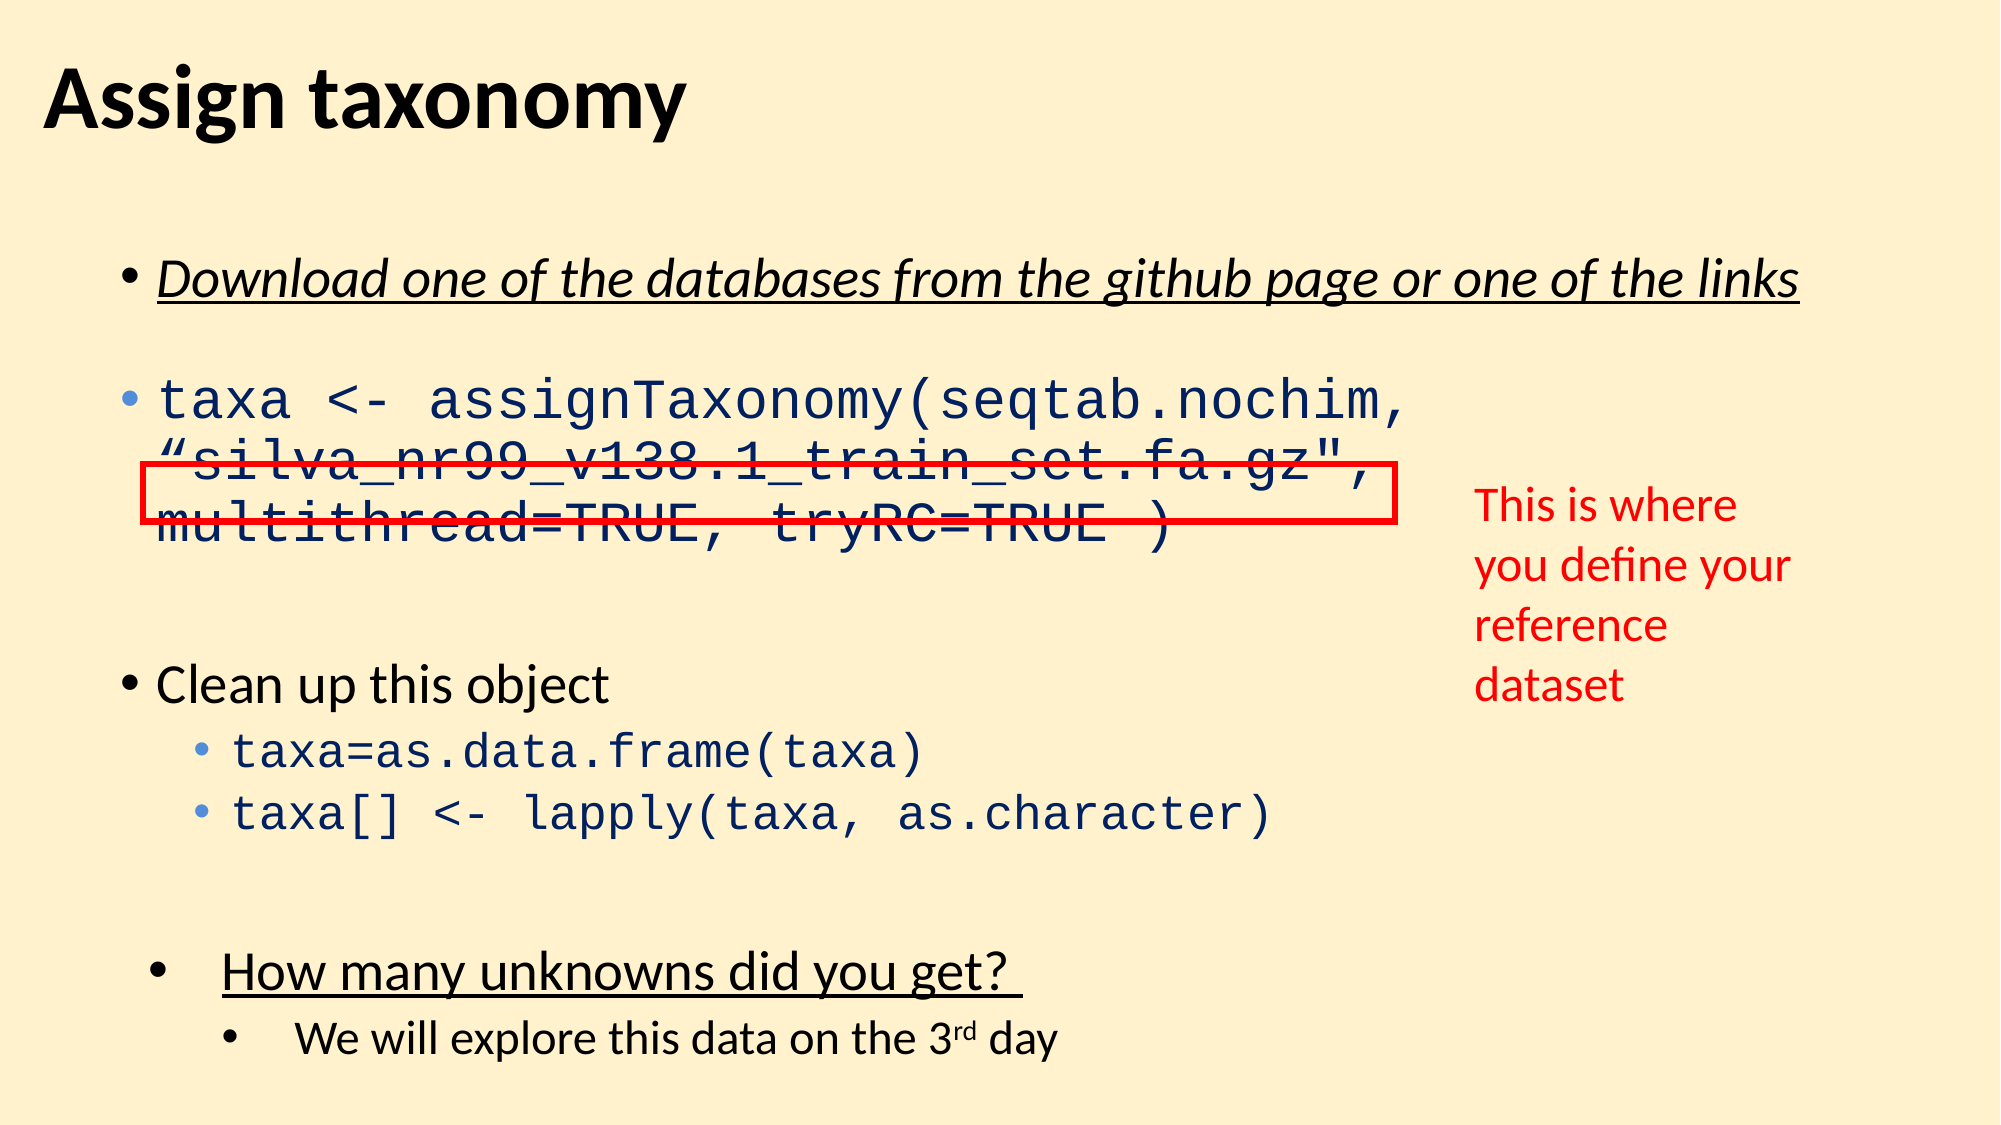

# Assign taxonomy
Download one of the databases from the github page or one of the links

taxa <- assignTaxonomy(seqtab.nochim, “silva_nr99_v138.1_train_set.fa.gz", multithread=TRUE, tryRC=TRUE )

Clean up this object
taxa=as.data.frame(taxa)
taxa[] <- lapply(taxa, as.character)

How many unknowns did you get?
We will explore this data on the 3rd day

This is where you define your reference dataset